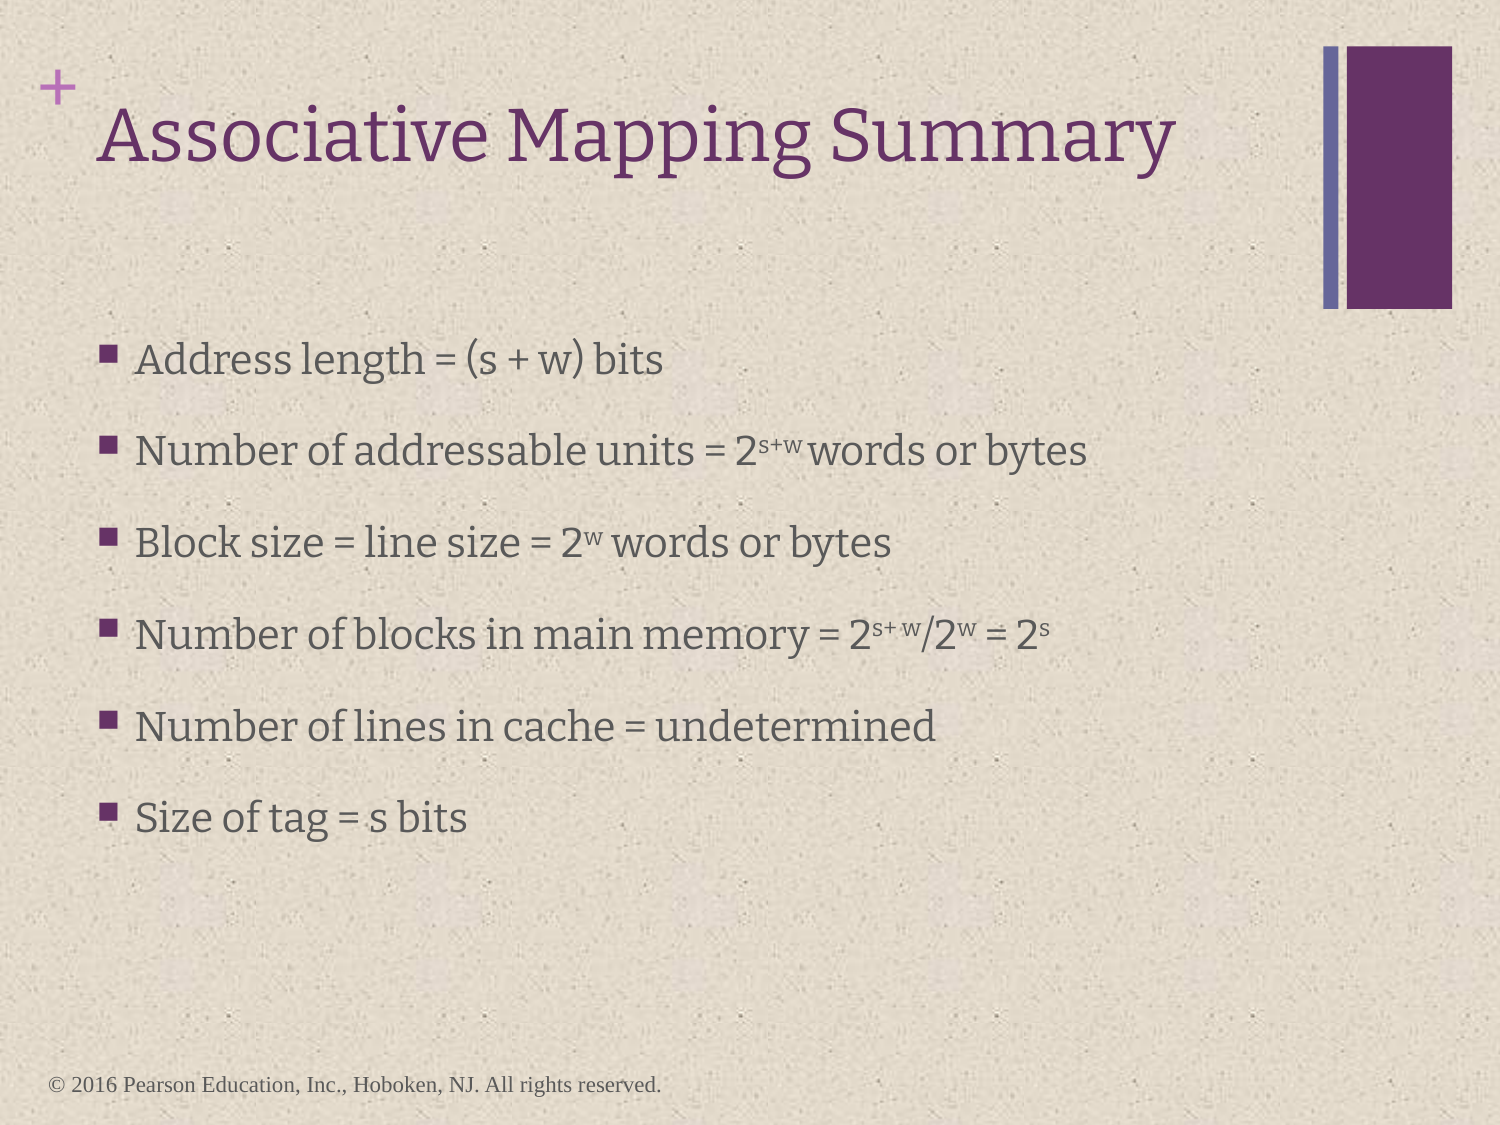

# Associative Mapping Summary
Address length = (s + w) bits
Number of addressable units = 2s+w words or bytes
Block size = line size = 2w words or bytes
Number of blocks in main memory = 2s+ w/2w = 2s
Number of lines in cache = undetermined
Size of tag = s bits
© 2016 Pearson Education, Inc., Hoboken, NJ. All rights reserved.